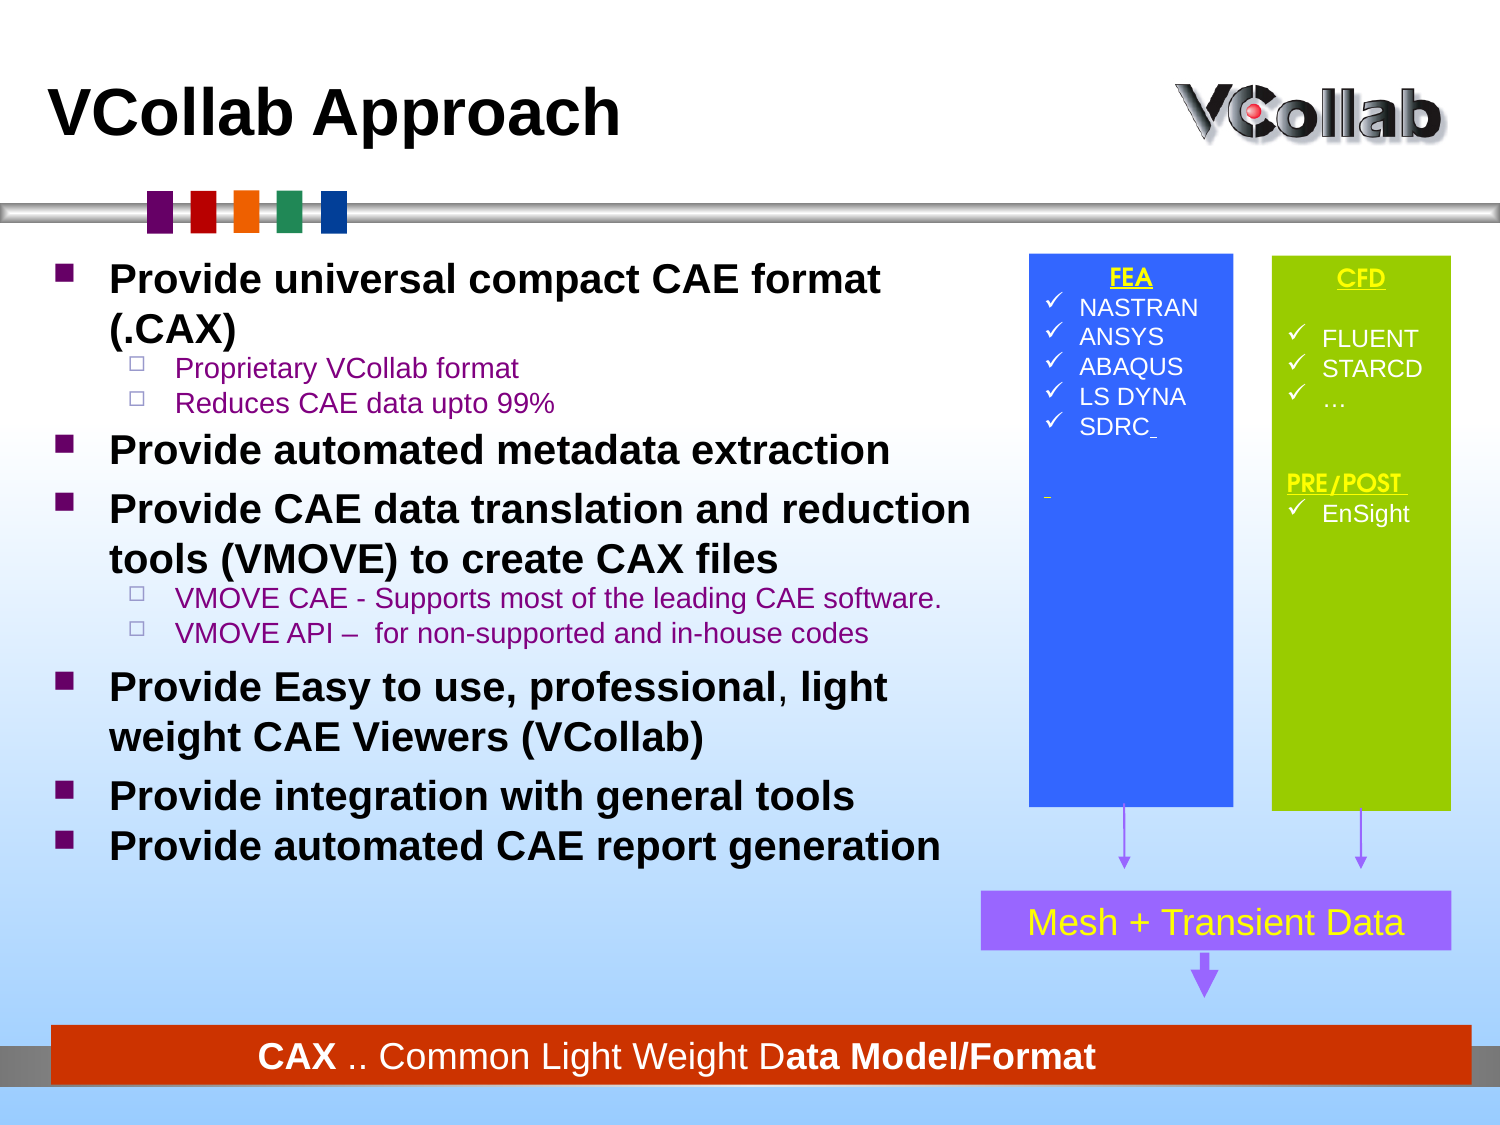

VCollab Approach
Provide universal compact CAE format (.CAX)
Proprietary VCollab format
Reduces CAE data upto 99%
Provide automated metadata extraction
Provide CAE data translation and reduction tools (VMOVE) to create CAX files
VMOVE CAE - Supports most of the leading CAE software.
VMOVE API –  for non-supported and in-house codes
Provide Easy to use, professional, light weight CAE Viewers (VCollab)
Provide integration with general tools
Provide automated CAE report generation

FEA
NASTRAN
ANSYS
ABAQUS
LS DYNA
SDRC

CFD

FLUENT
STARCD
…

PRE/POST
EnSight

   Mesh + Transient Data

 	    CAX .. Common Light Weight Data Model/Format